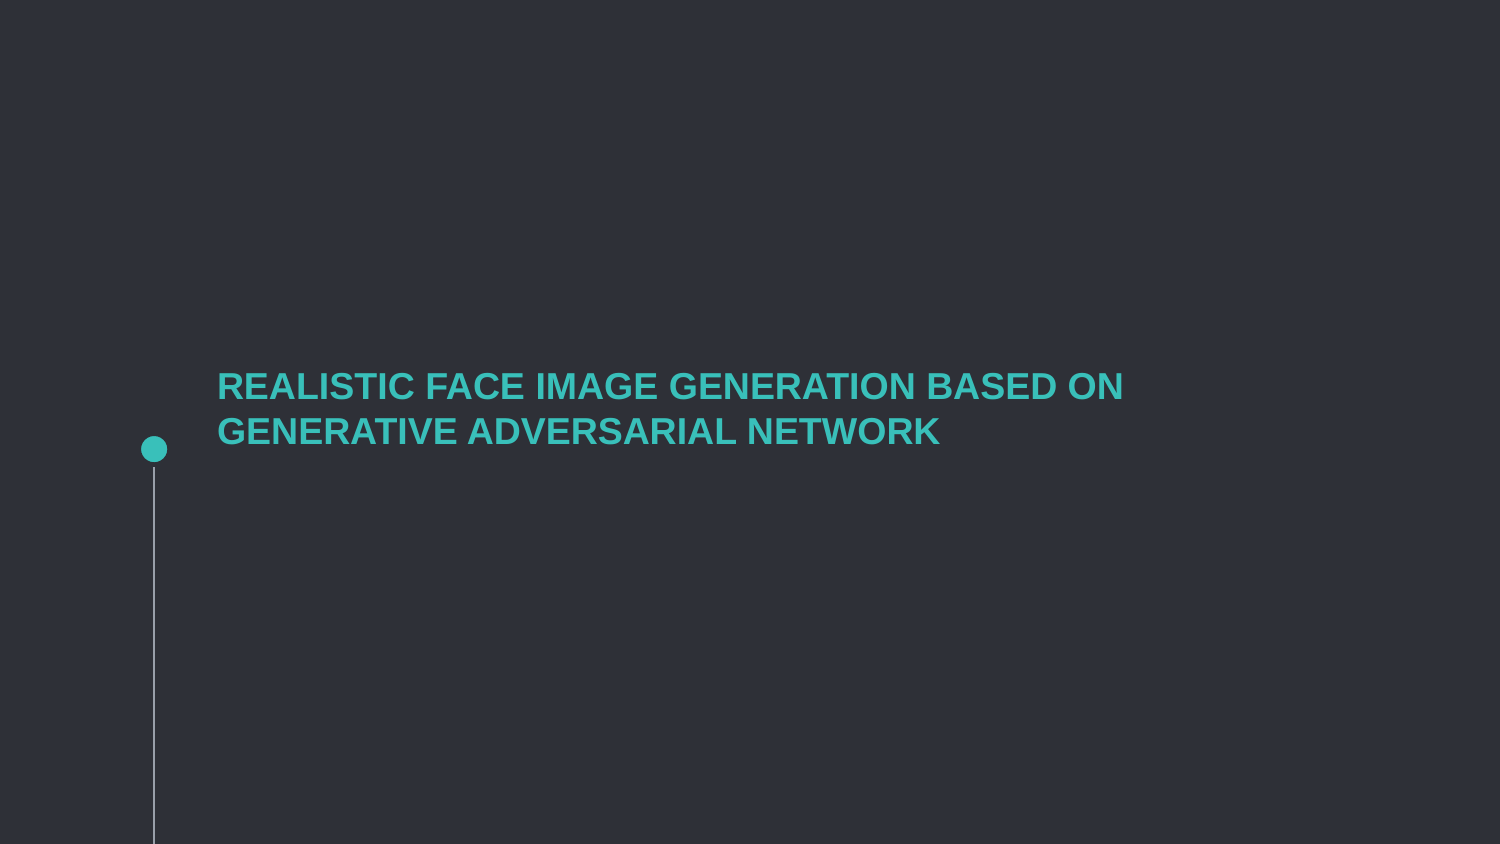

# REALISTIC FACE IMAGE GENERATION BASED ON GENERATIVE ADVERSARIAL NETWORK